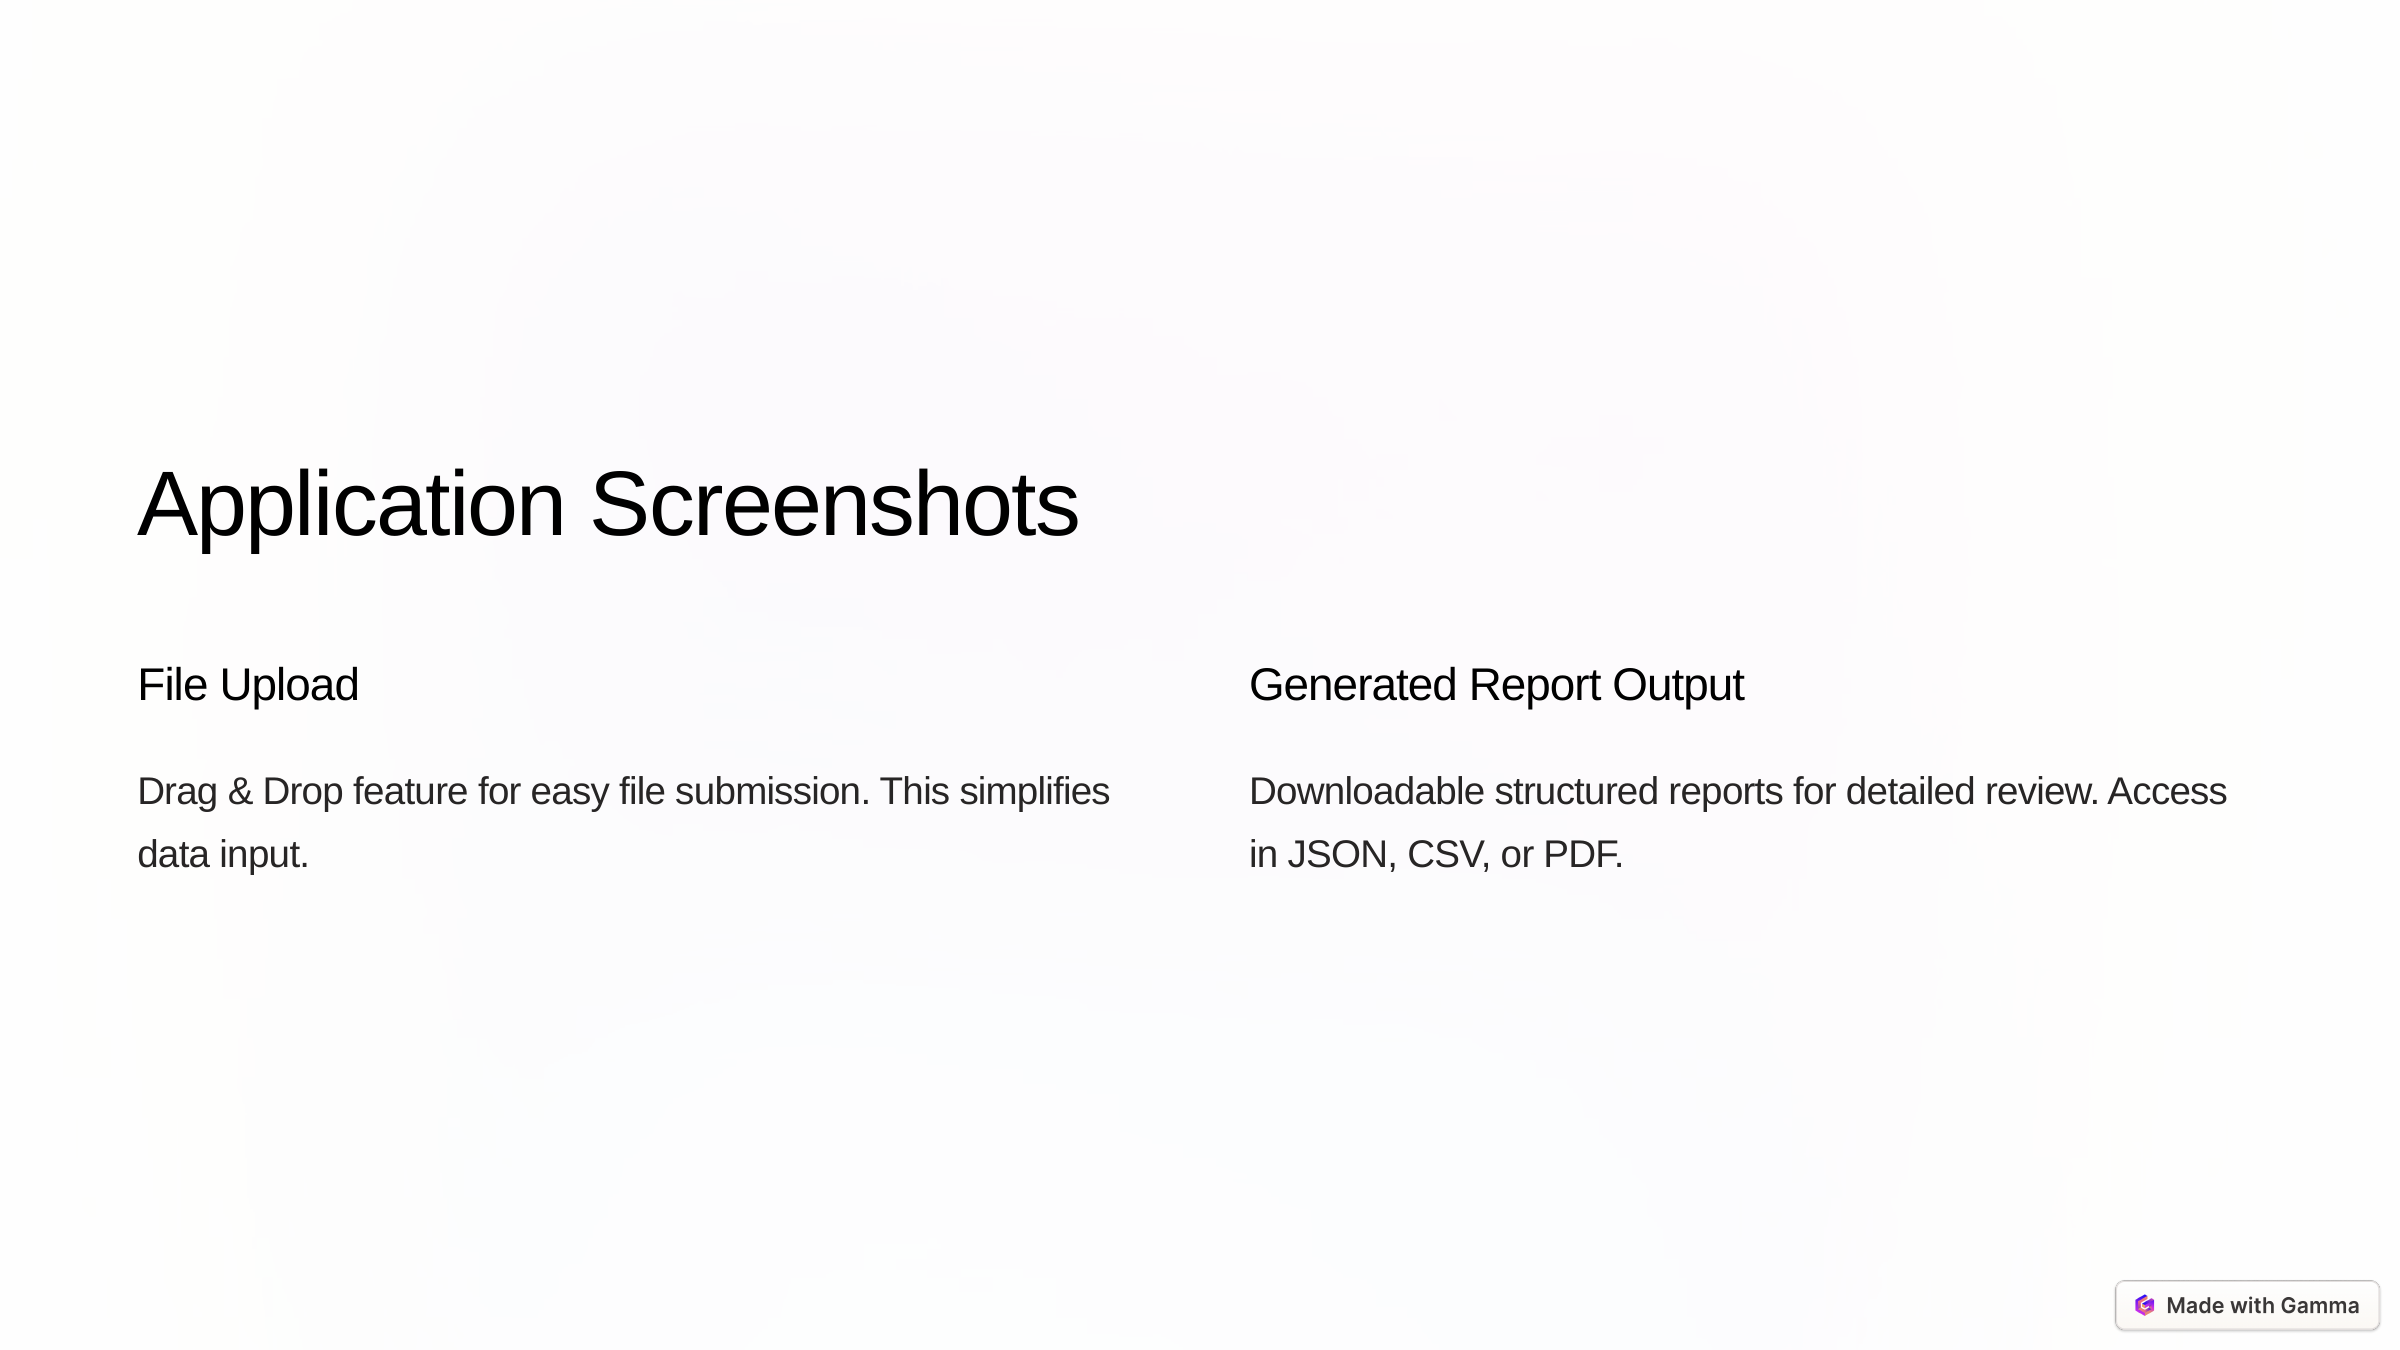

Application Screenshots
File Upload
Generated Report Output
Drag & Drop feature for easy file submission. This simplifies data input.
Downloadable structured reports for detailed review. Access in JSON, CSV, or PDF.